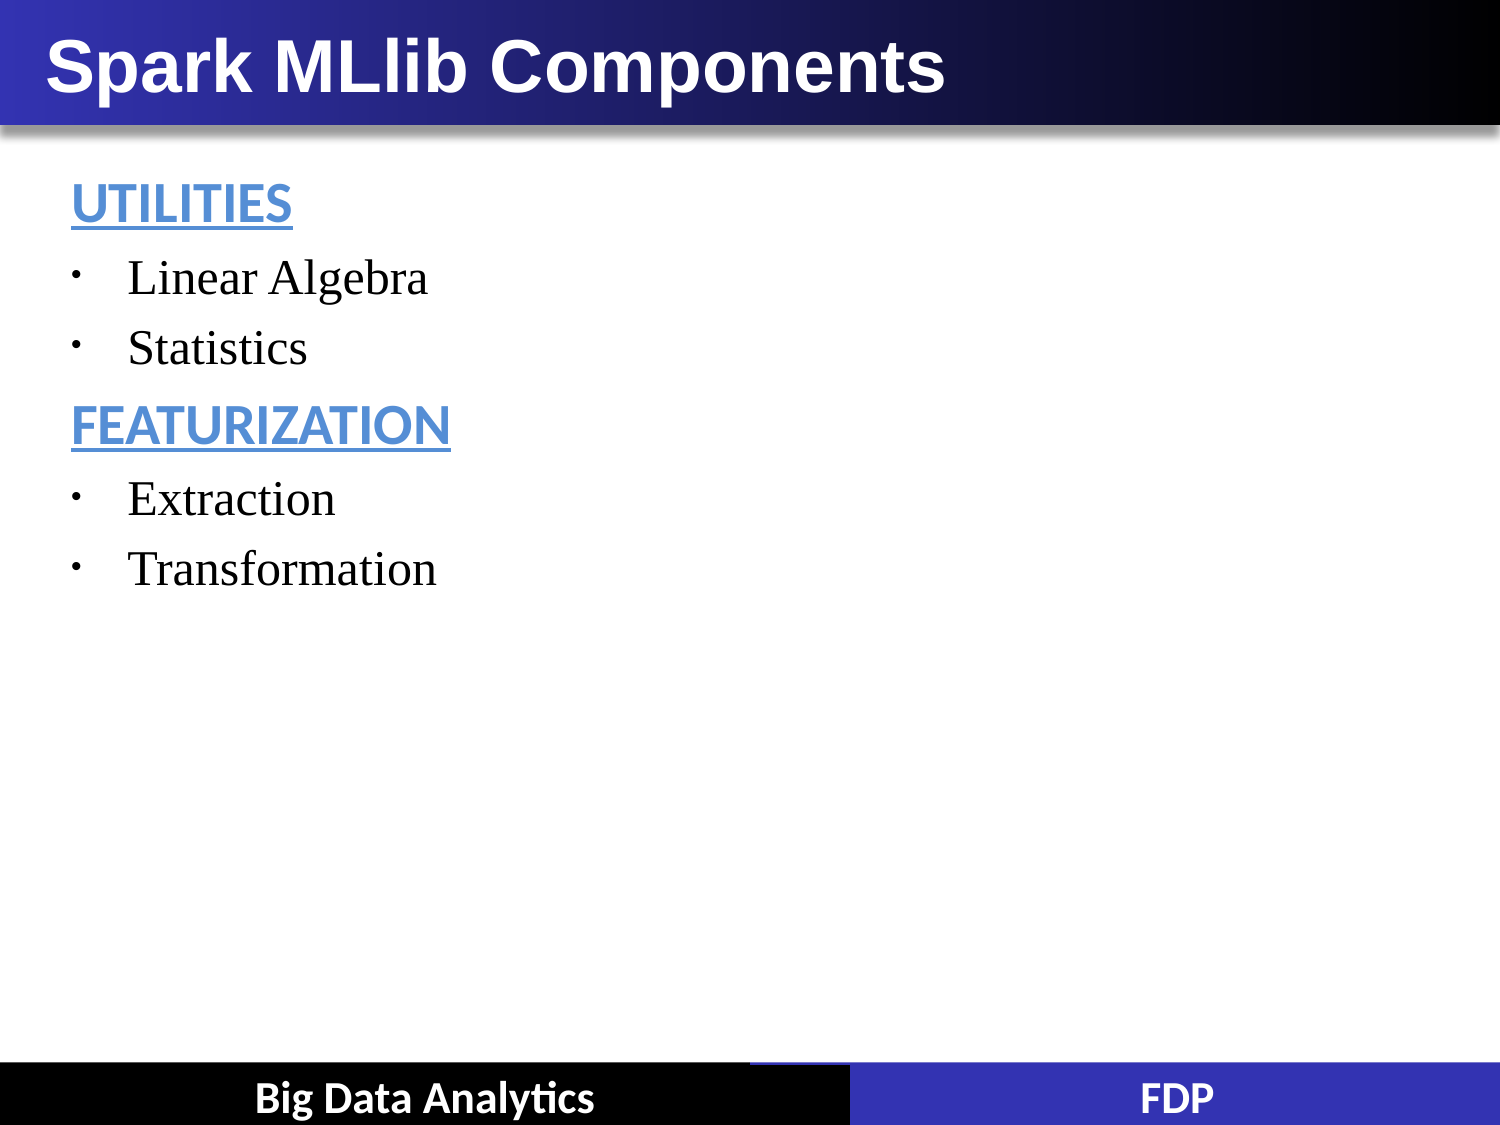

# Spark MLlib Components
UTILITIES
Linear Algebra
Statistics
FEATURIZATION
Extraction
Transformation
Big Data Analytics
FDP